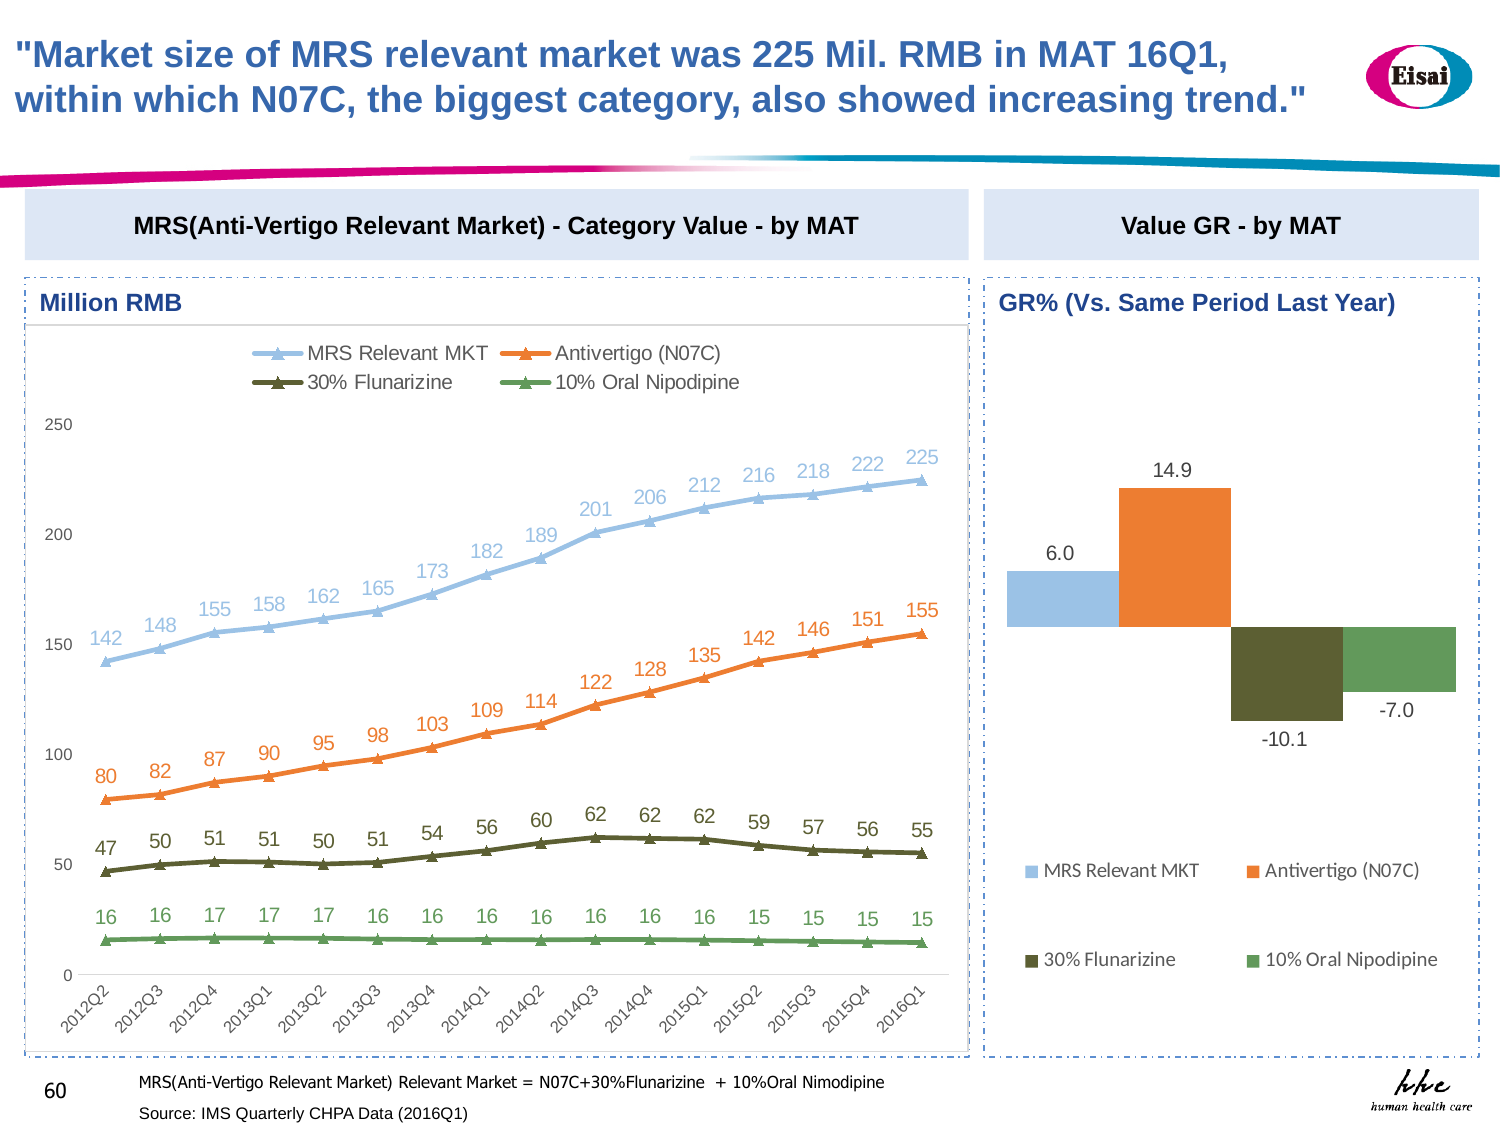

"Market size of MRS relevant market was 225 Mil. RMB in MAT 16Q1, within which N07C, the biggest category, also showed increasing trend."
MRS(Anti-Vertigo Relevant Market) - Category Value - by MAT
Value GR - by MAT

Million RMB
GR% (Vs. Same Period Last Year)

### Chart

| Category | MRS Relevant MKT | Antivertigo (N07C) | 30% Flunarizine | 10% Oral Nipodipine |
|---|---|---|---|---|
| 2012Q2 | 142.2311 | 79.53 | 46.9273 | 15.7738 |
| 2012Q3 | 148.0991 | 81.8142 | 49.9296 | 16.3553 |
| 2012Q4 | 155.4059 | 87.3231 | 51.4273 | 16.6556 |
| 2013Q1 | 157.9119 | 90.188 | 51.1204 | 16.6035 |
| 2013Q2 | 161.6188 | 94.8634 | 50.2353 | 16.5201 |
| 2013Q3 | 165.1886 | 98.0663 | 50.9737 | 16.1487 |
| 2013Q4 | 172.8543 | 103.1952 | 53.7399 | 15.9191 |
| 2014Q1 | 181.7198 | 109.4925 | 56.3038 | 15.9235 |
| 2014Q2 | 189.3057 | 113.7186 | 59.7955 | 15.7916 |
| 2014Q3 | 200.7677 | 122.4703 | 62.3358 | 15.9615 |
| 2014Q4 | 206.115 | 128.3046 | 61.8856 | 15.9248 |
| 2015Q1 | 212.0105 | 134.8258 | 61.5015 | 15.6832 |
| 2015Q2 | 216.4605 | 142.3263 | 58.7354 | 15.3989 |
| 2015Q3 | 218.114 | 146.408 | 56.5673 | 15.1387 |
| 2015Q4 | 221.6103 | 151.0142 | 55.7578 | 14.8382 |
| 2016Q1 | 224.7348 | 154.8777 | 55.2743 | 14.5828 |

### Chart

| Category |  |  |  |  |
|---|---|---|---|---|
MRS(Anti-Vertigo Relevant Market) Relevant Market = N07C+30%Flunarizine  + 10%Oral Nimodipine
60
Source: IMS Quarterly CHPA Data (2016Q1)